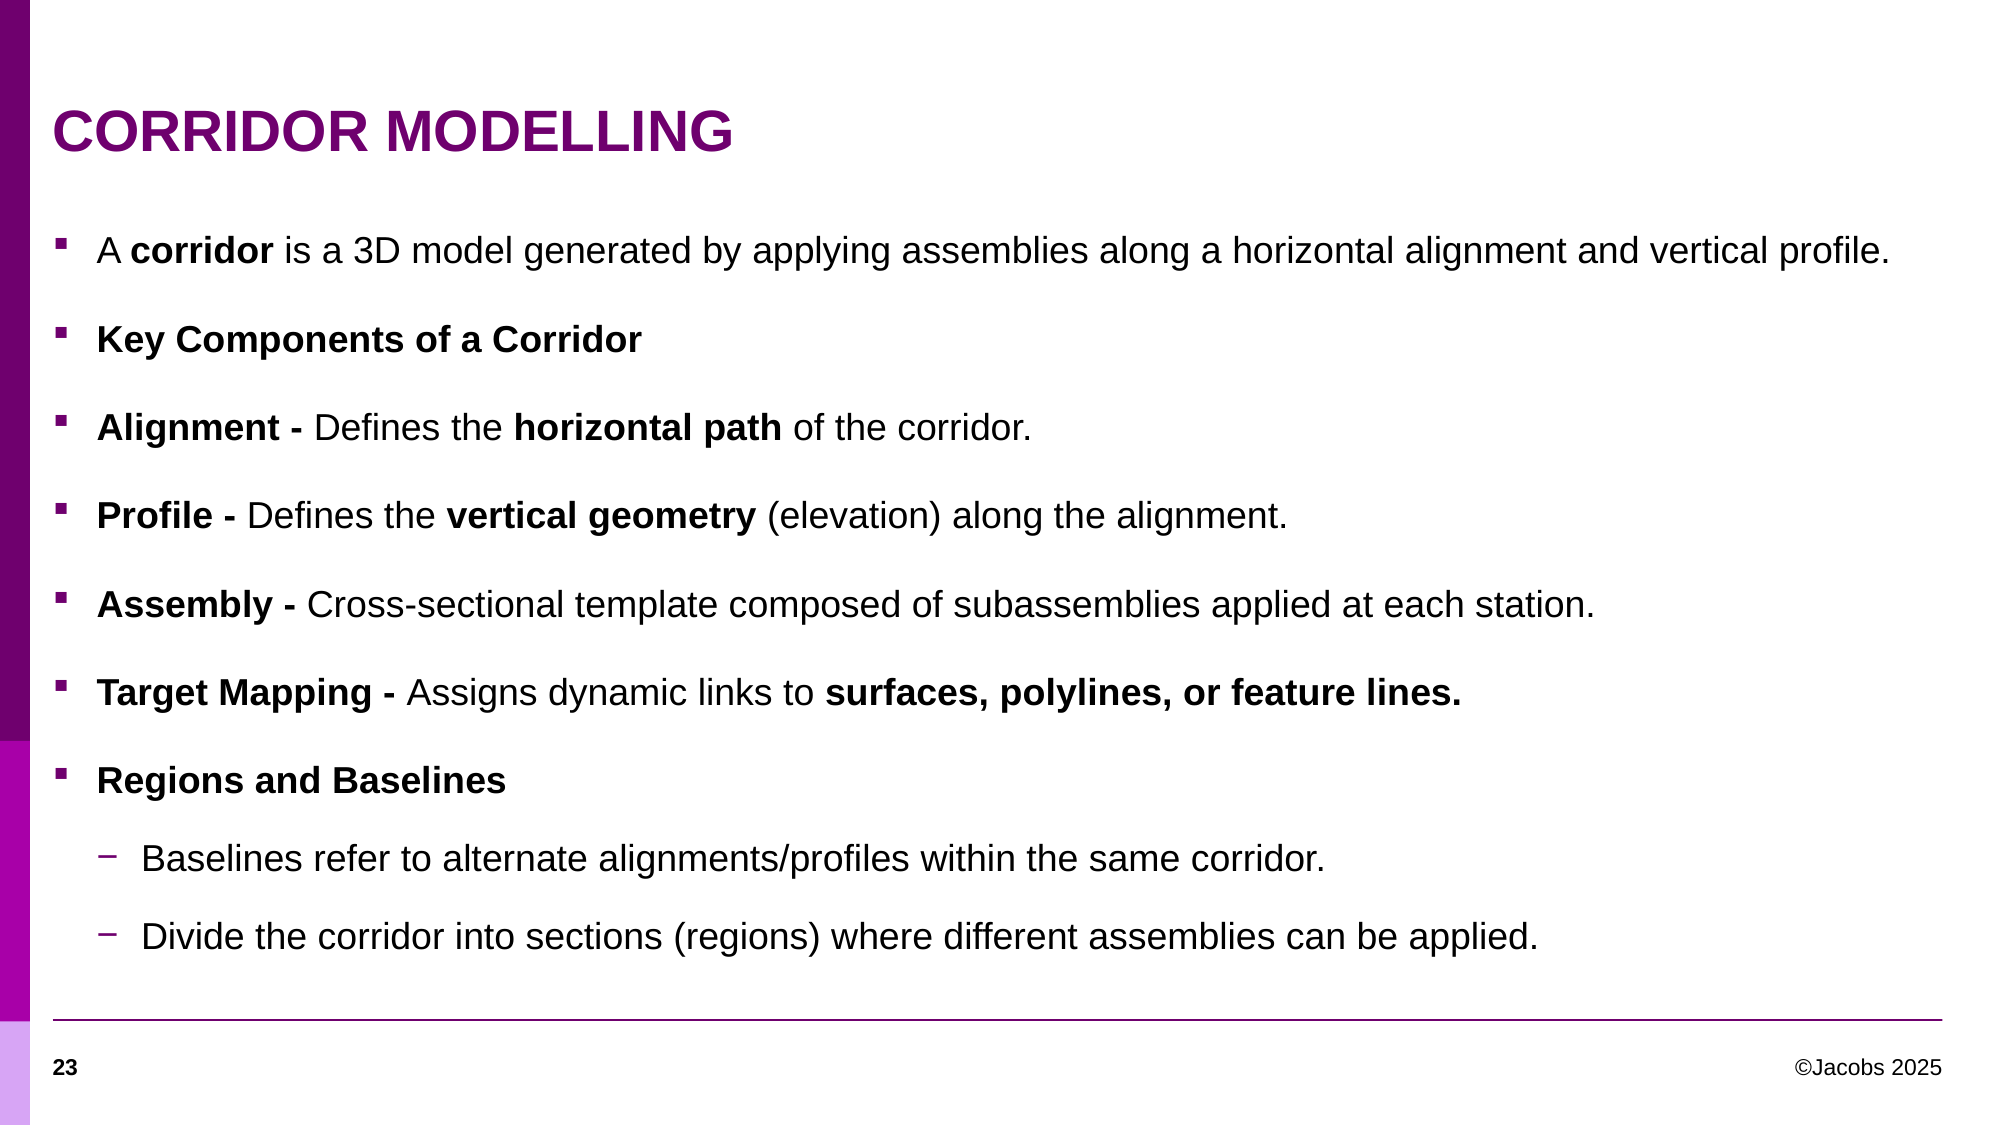

# CORRIDOR MODELLING
A corridor is a 3D model generated by applying assemblies along a horizontal alignment and vertical profile.
Key Components of a Corridor
Alignment - Defines the horizontal path of the corridor.
Profile - Defines the vertical geometry (elevation) along the alignment.
Assembly - Cross-sectional template composed of subassemblies applied at each station.
Target Mapping - Assigns dynamic links to surfaces, polylines, or feature lines.
Regions and Baselines
Baselines refer to alternate alignments/profiles within the same corridor.
Divide the corridor into sections (regions) where different assemblies can be applied.

23